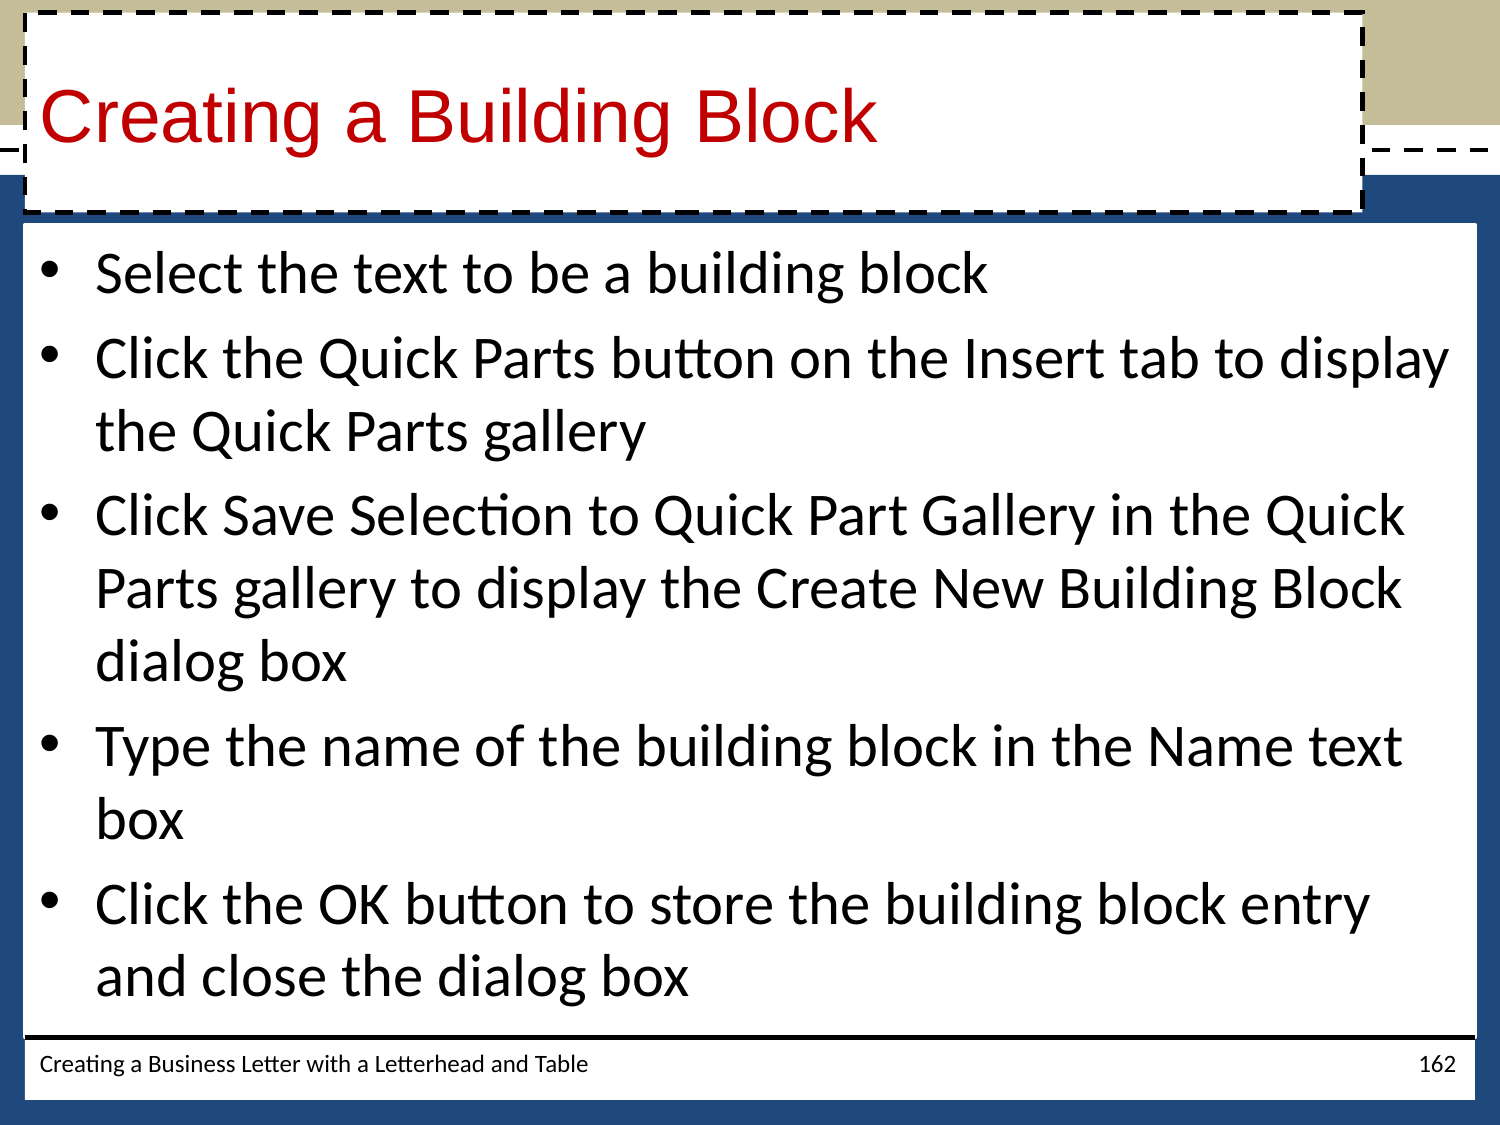

# Creating a Building Block
Select the text to be a building block
Click the Quick Parts button on the Insert tab to display the Quick Parts gallery
Click Save Selection to Quick Part Gallery in the Quick Parts gallery to display the Create New Building Block dialog box
Type the name of the building block in the Name text box
Click the OK button to store the building block entry and close the dialog box
Creating a Business Letter with a Letterhead and Table
162